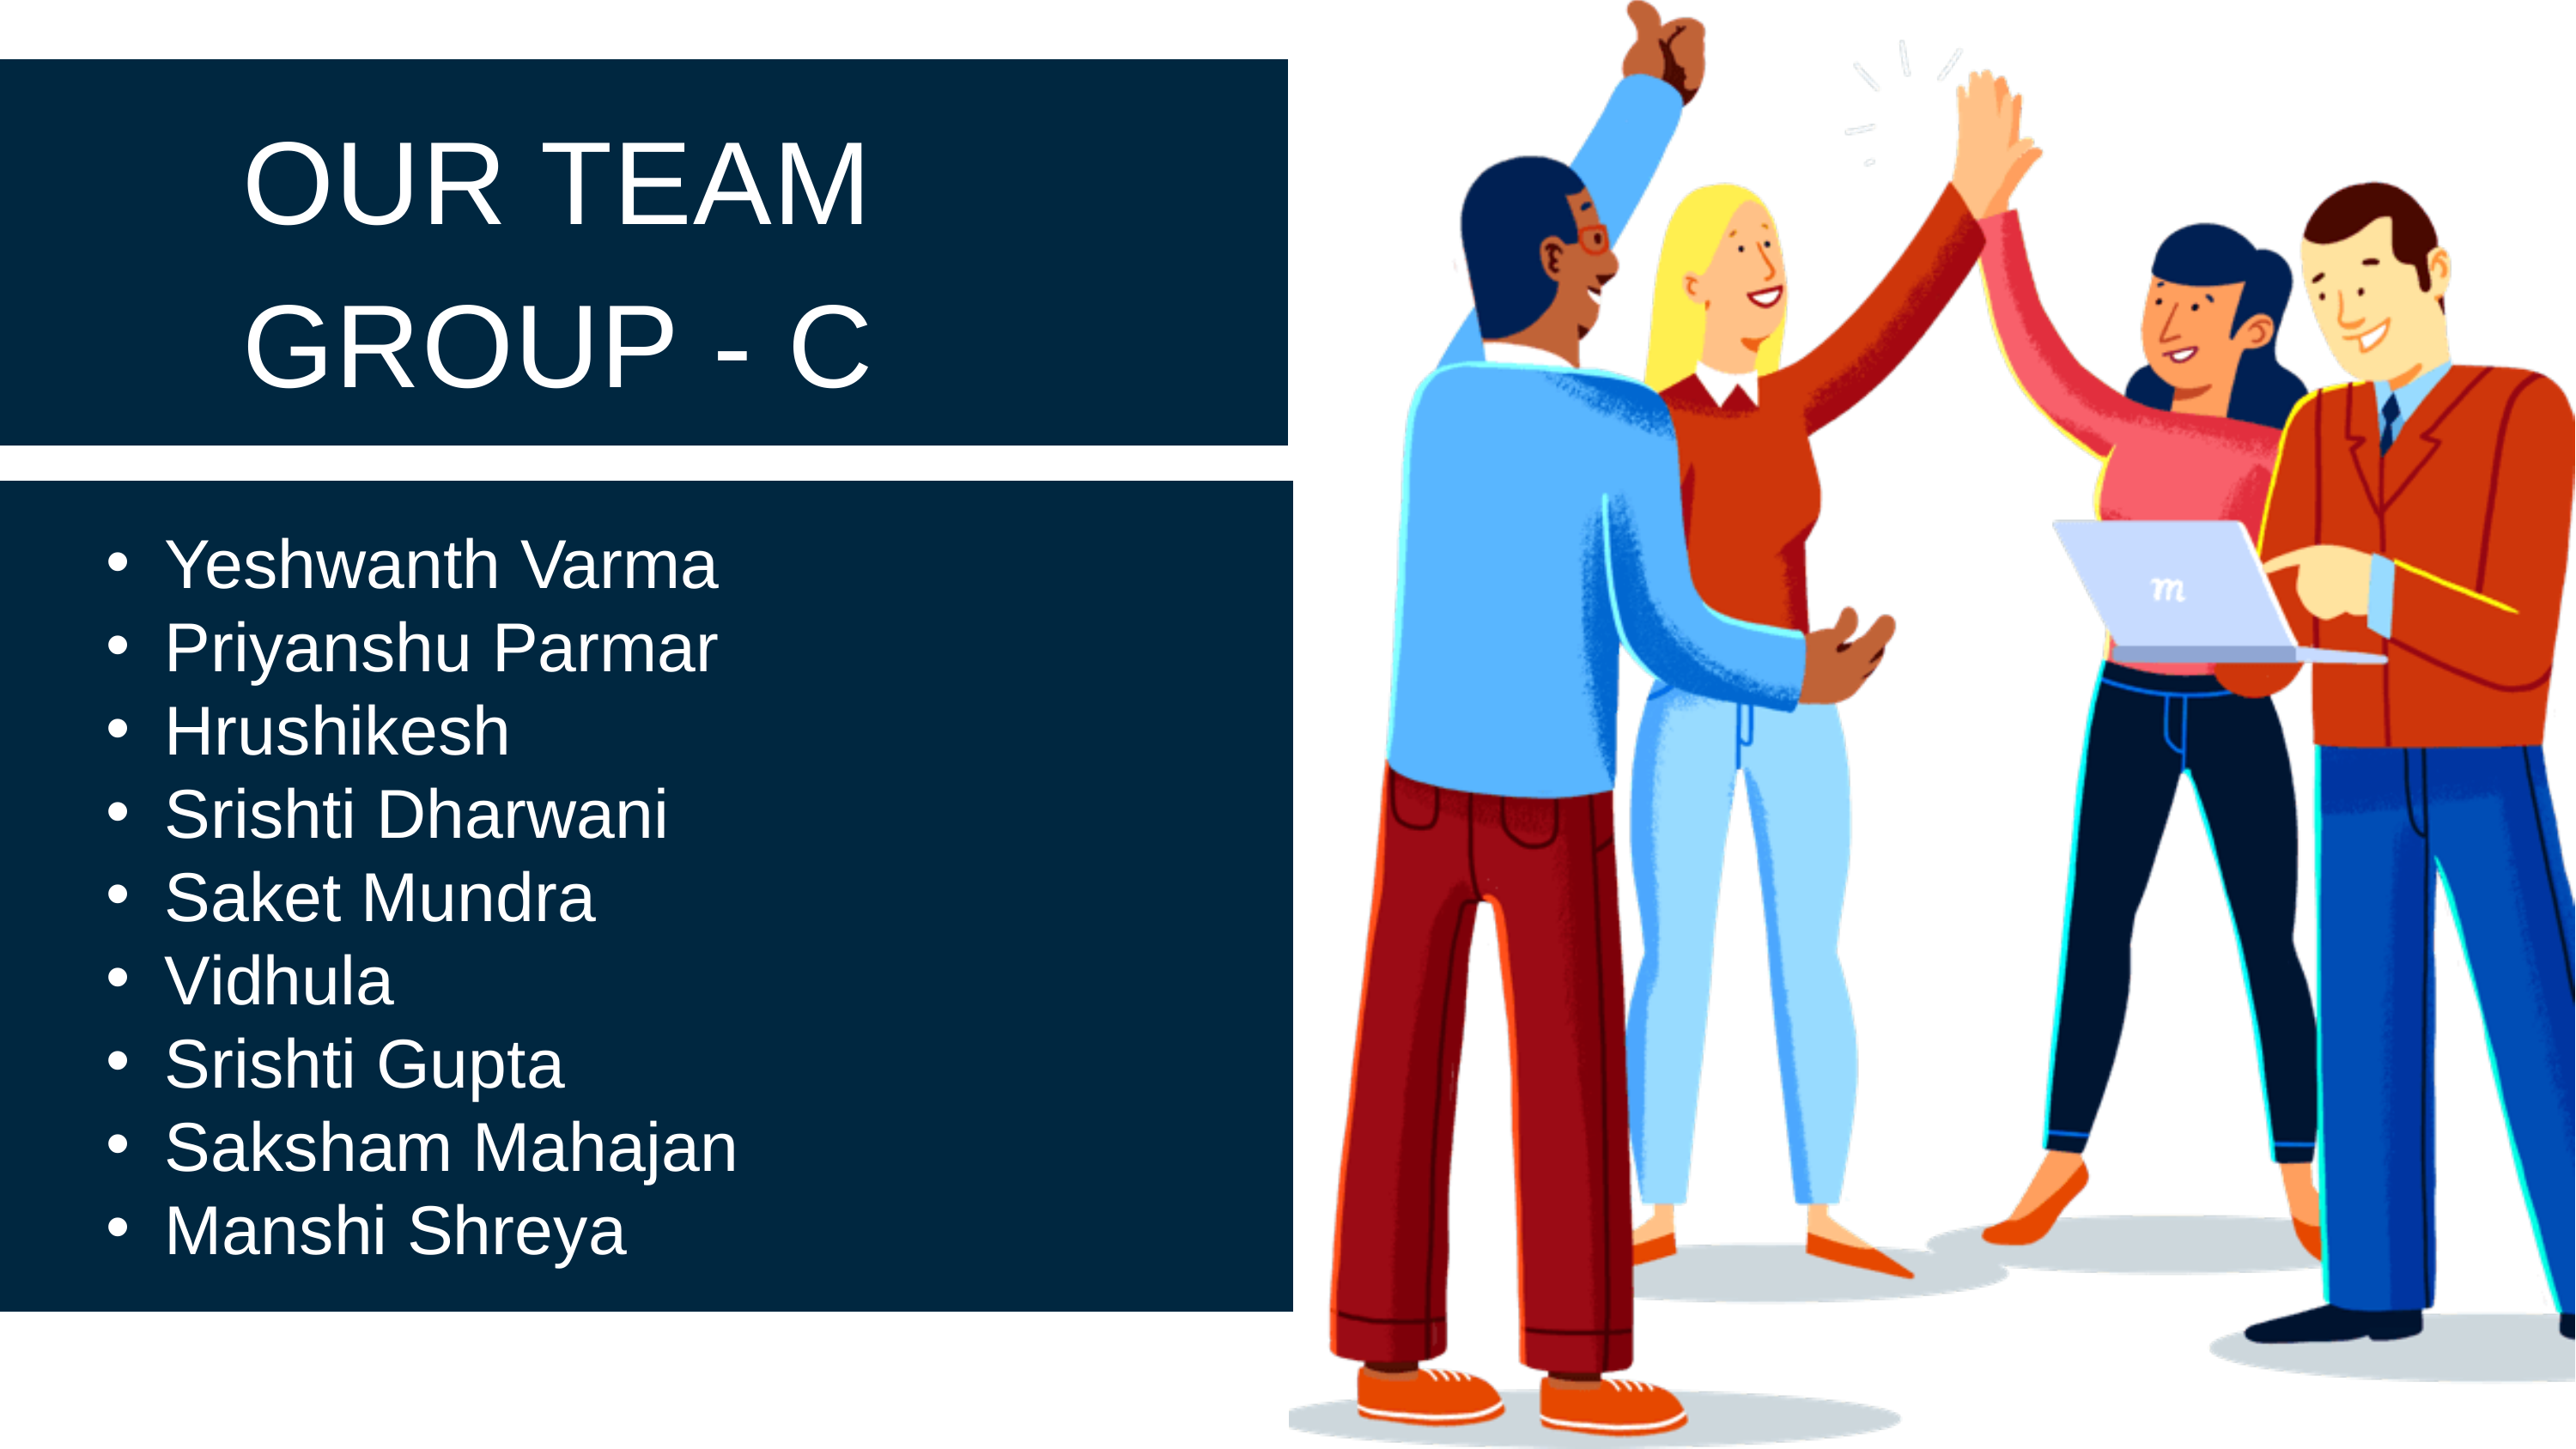

OUR TEAM
GROUP - C

Yeshwanth Varma
Priyanshu Parmar
Hrushikesh
Srishti Dharwani
Saket Mundra
Vidhula
Srishti Gupta
Saksham Mahajan
Manshi Shreya
10